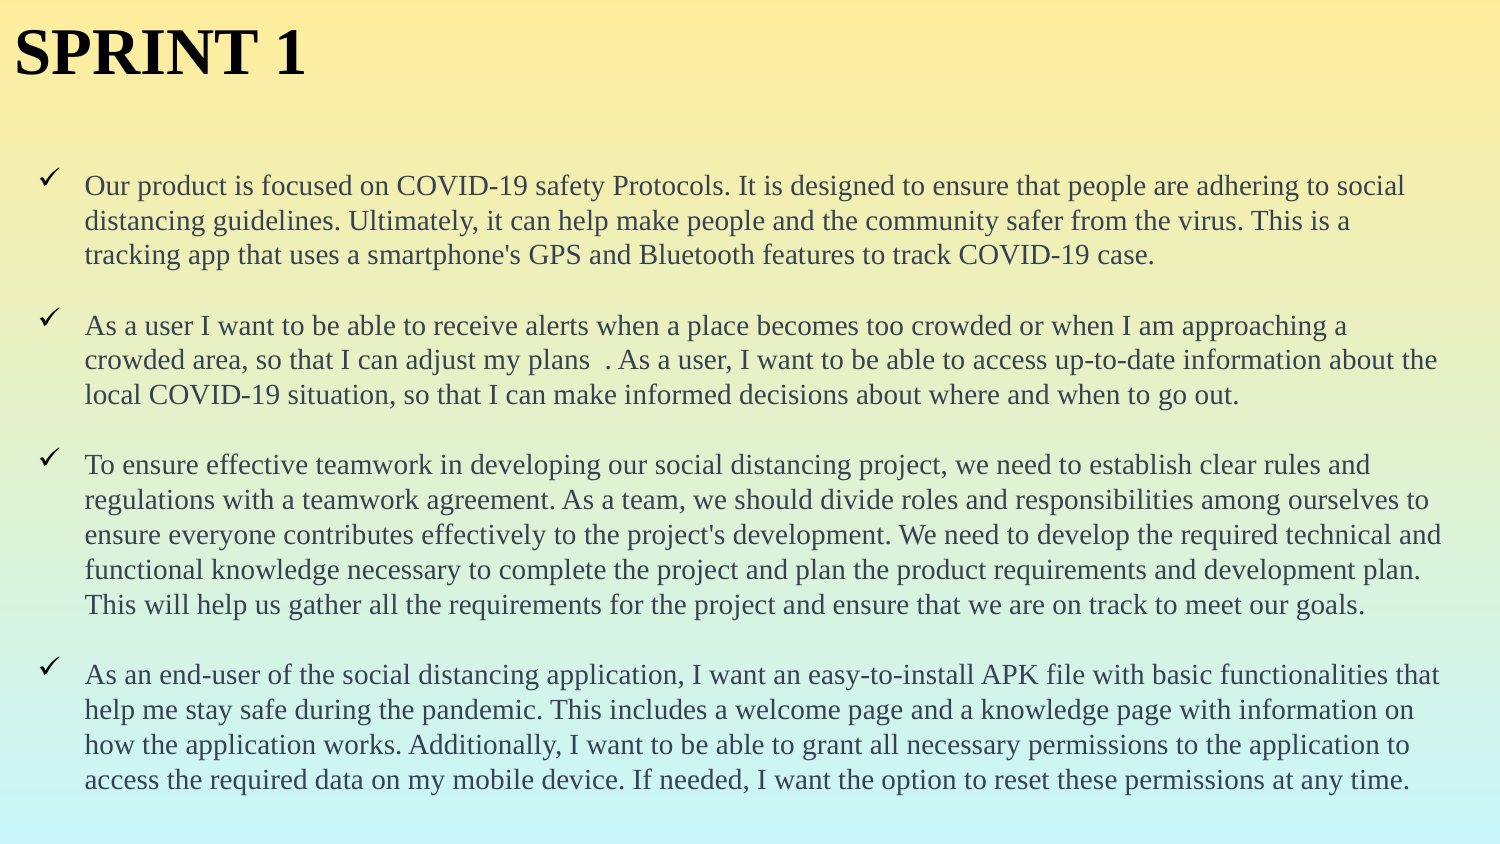

SPRINT 1

Our product is focused on COVID-19 safety Protocols. It is designed to ensure that people are adhering to social distancing guidelines. Ultimately, it can help make people and the community safer from the virus. This is a tracking app that uses a smartphone's GPS and Bluetooth features to track COVID-19 case.

As a user I want to be able to receive alerts when a place becomes too crowded or when I am approaching a crowded area, so that I can adjust my plans  . As a user, I want to be able to access up-to-date information about the local COVID-19 situation, so that I can make informed decisions about where and when to go out.

To ensure effective teamwork in developing our social distancing project, we need to establish clear rules and regulations with a teamwork agreement. As a team, we should divide roles and responsibilities among ourselves to ensure everyone contributes effectively to the project's development. We need to develop the required technical and functional knowledge necessary to complete the project and plan the product requirements and development plan. This will help us gather all the requirements for the project and ensure that we are on track to meet our goals.

As an end-user of the social distancing application, I want an easy-to-install APK file with basic functionalities that help me stay safe during the pandemic. This includes a welcome page and a knowledge page with information on how the application works. Additionally, I want to be able to grant all necessary permissions to the application to access the required data on my mobile device. If needed, I want the option to reset these permissions at any time.